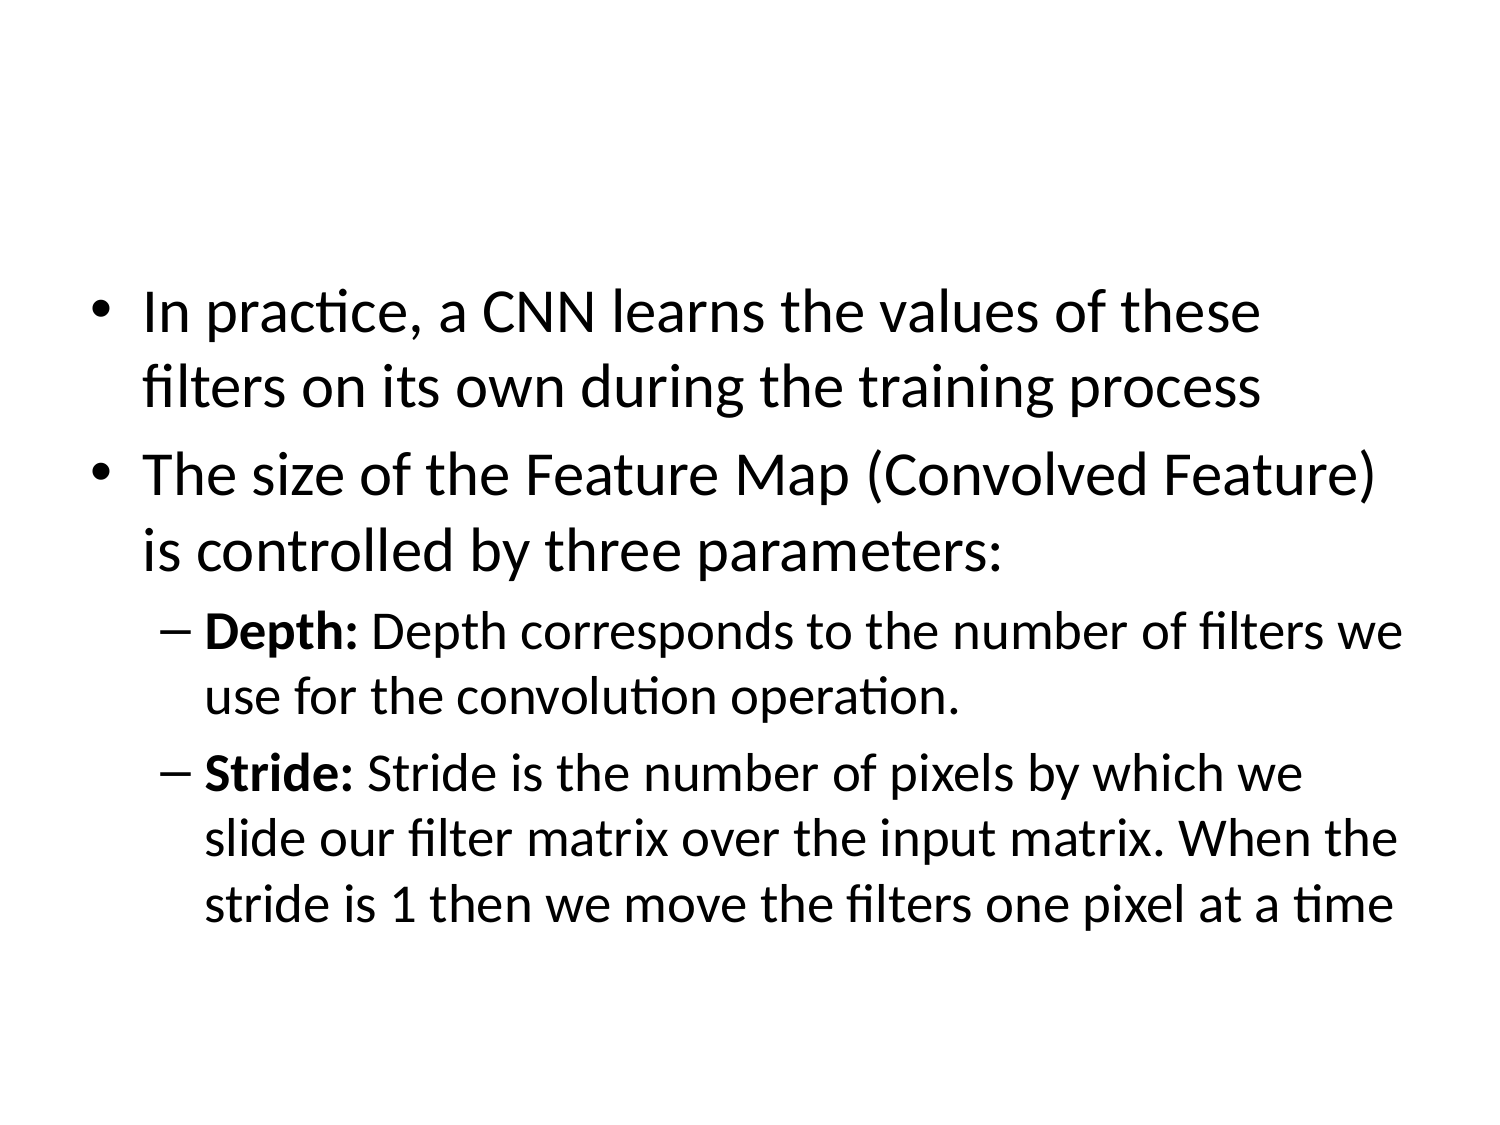

#
In practice, a CNN learns the values of these filters on its own during the training process
The size of the Feature Map (Convolved Feature) is controlled by three parameters:
Depth: Depth corresponds to the number of filters we use for the convolution operation.
Stride: Stride is the number of pixels by which we slide our filter matrix over the input matrix. When the stride is 1 then we move the filters one pixel at a time